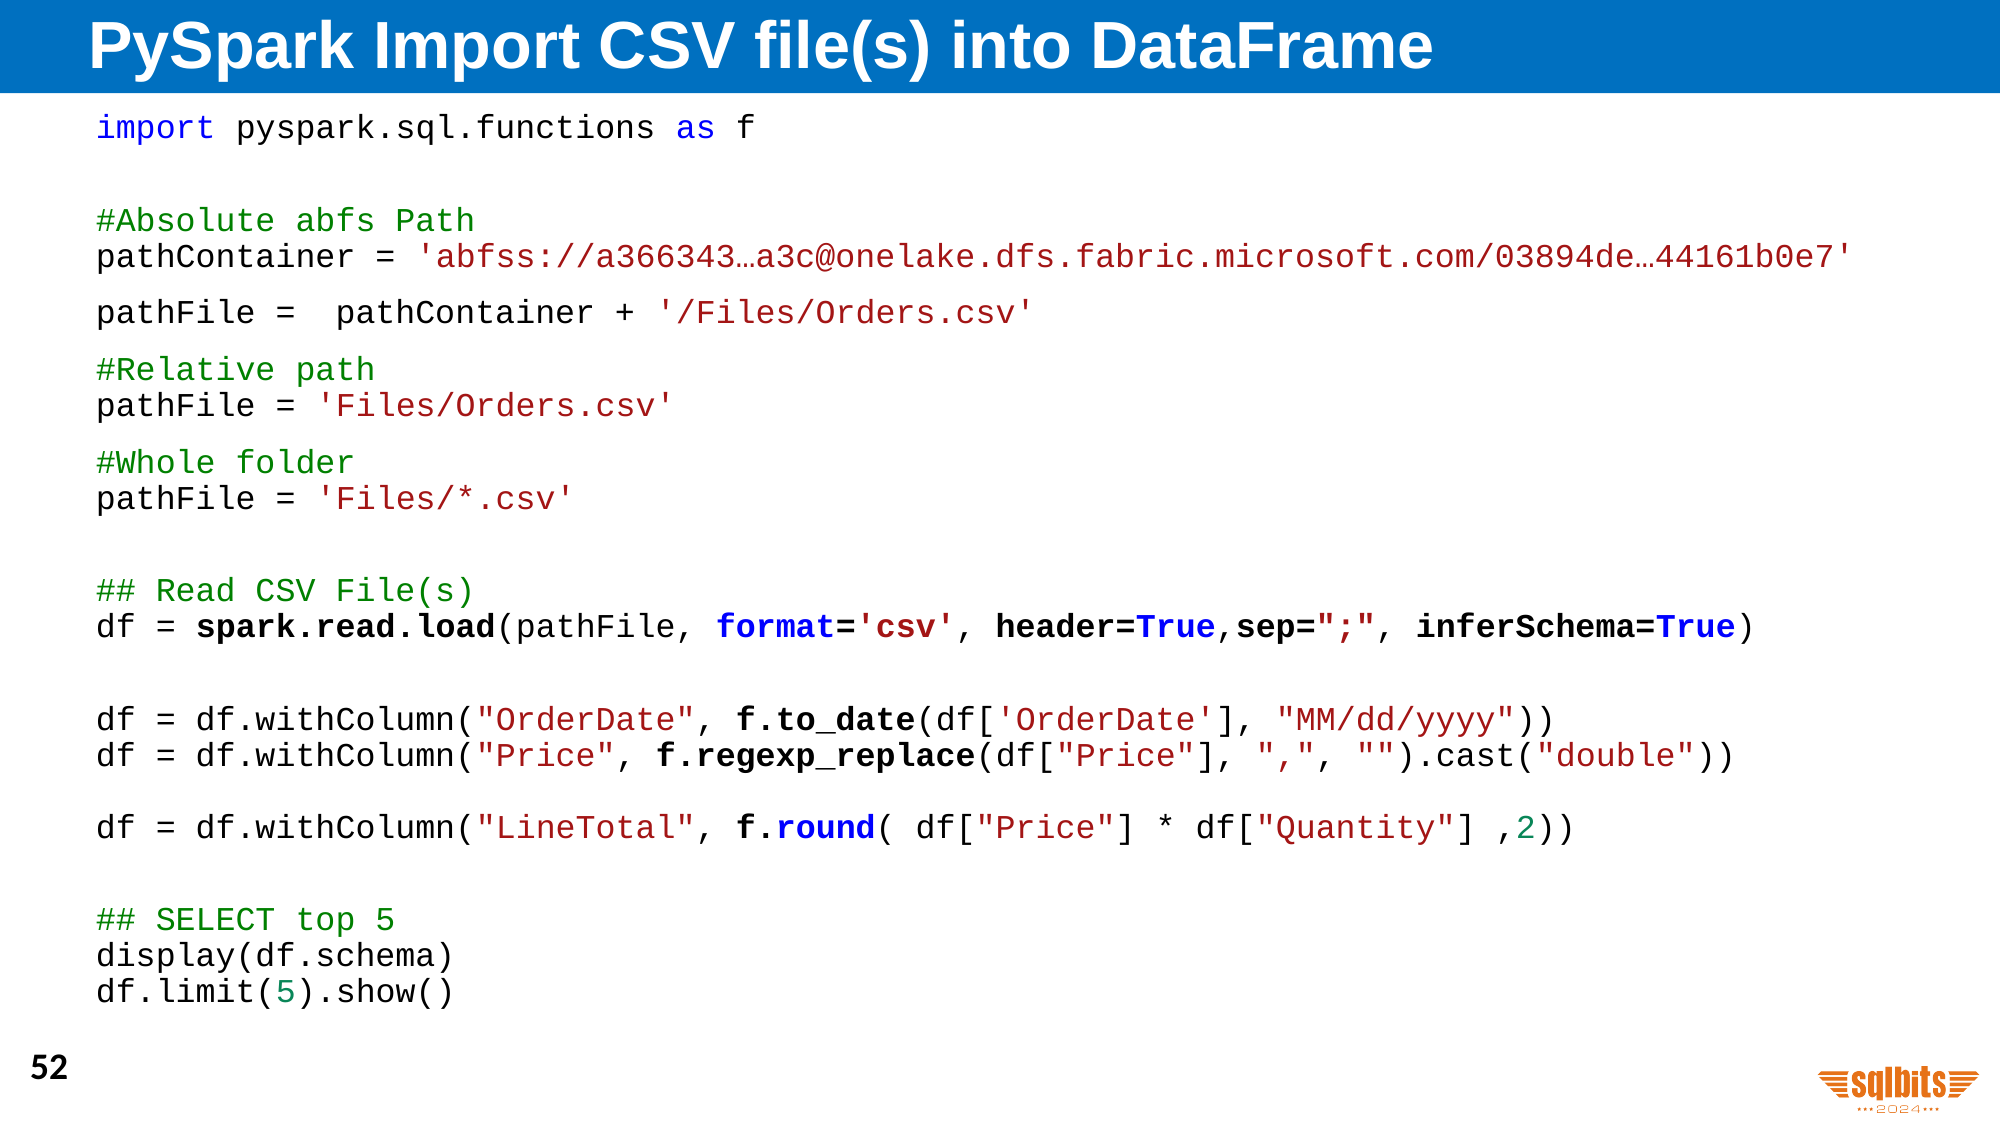

# PySpark Import CSV file(s) into DataFrame
import pyspark.sql.functions as f
#Absolute abfs Path
pathContainer = 'abfss://a366343…a3c@onelake.dfs.fabric.microsoft.com/03894de…44161b0e7'
pathFile =  pathContainer + '/Files/Orders.csv'
#Relative path
pathFile = 'Files/Orders.csv'
#Whole folder
pathFile = 'Files/*.csv'
## Read CSV File(s)
df = spark.read.load(pathFile, format='csv', header=True,sep=";", inferSchema=True)
df = df.withColumn("OrderDate", f.to_date(df['OrderDate'], "MM/dd/yyyy"))
df = df.withColumn("Price", f.regexp_replace(df["Price"], ",", "").cast("double"))
df = df.withColumn("LineTotal", f.round( df["Price"] * df["Quantity"] ,2))
## SELECT top 5
display(df.schema)
df.limit(5).show()

52